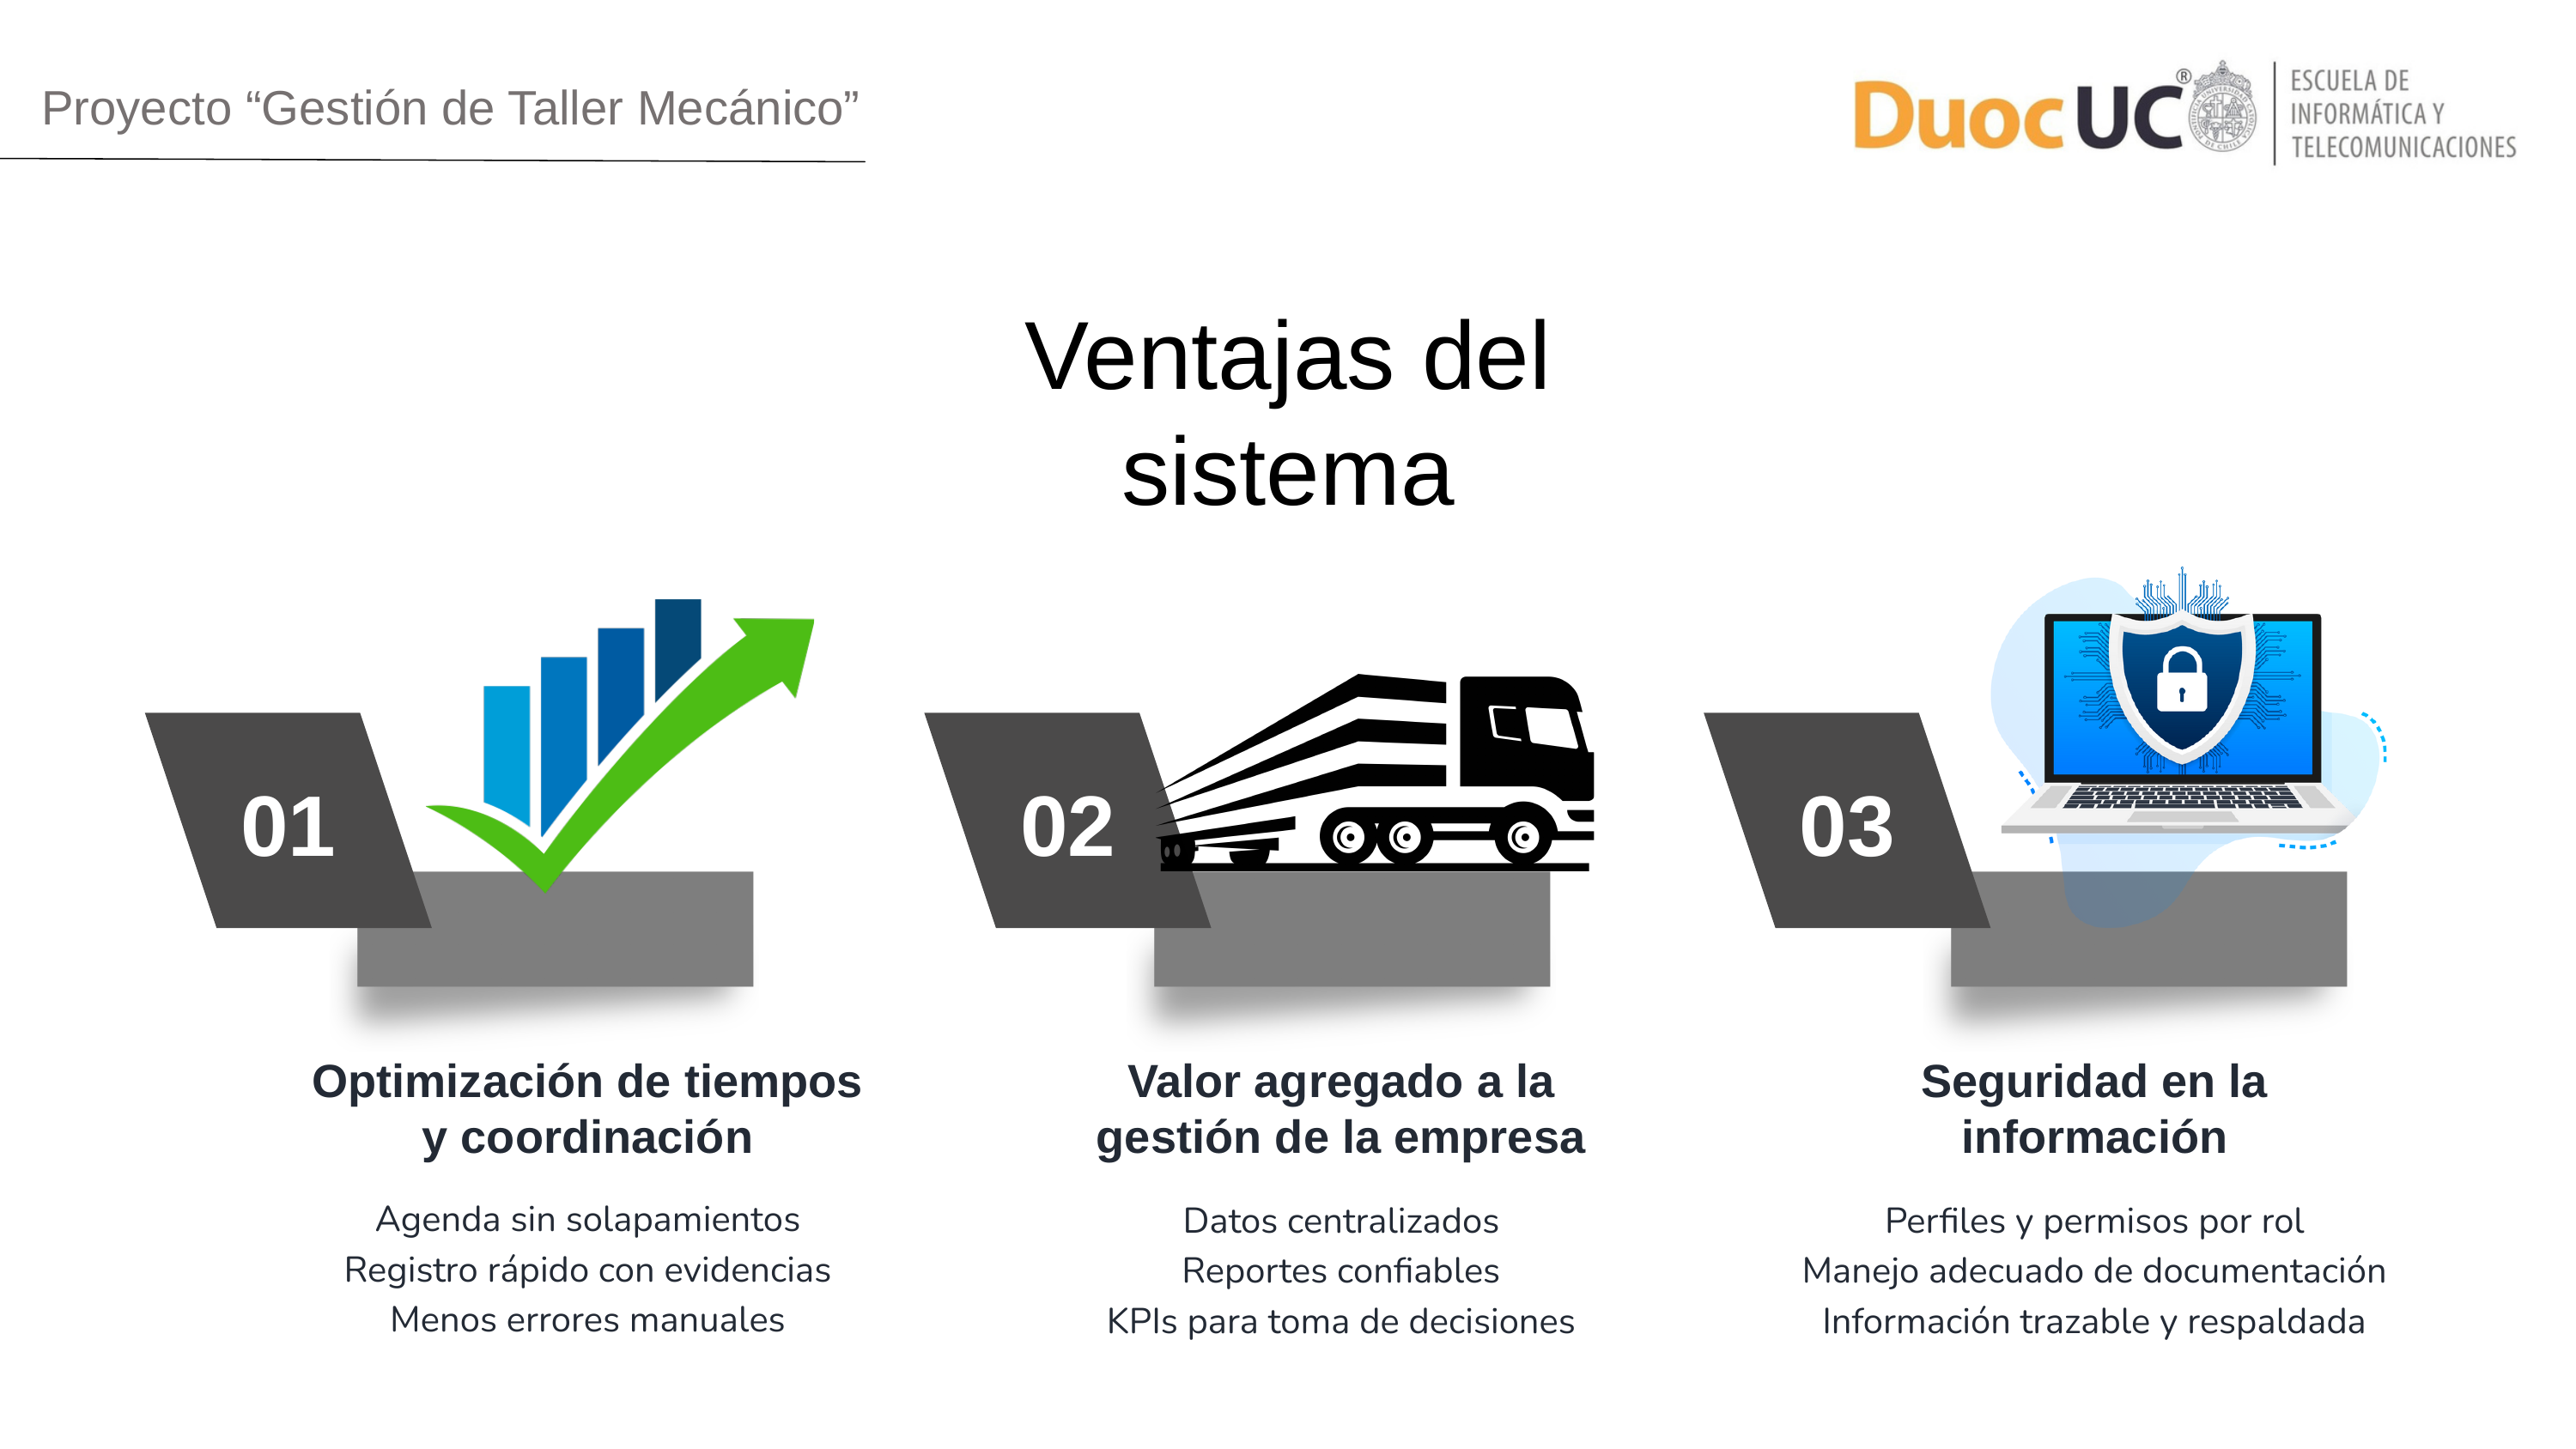

Proyecto “Gestión de Taller Mecánico”

Ventajas del sistema

01
02
03

Optimización de tiempos y coordinación
Valor agregado a la gestión de la empresa
Datos centralizados
Reportes confiables
KPIs para toma de decisiones

Seguridad en la información
Perfiles y permisos por rol
Manejo adecuado de documentación
Información trazable y respaldada

Agenda sin solapamientos
Registro rápido con evidencias
Menos errores manuales